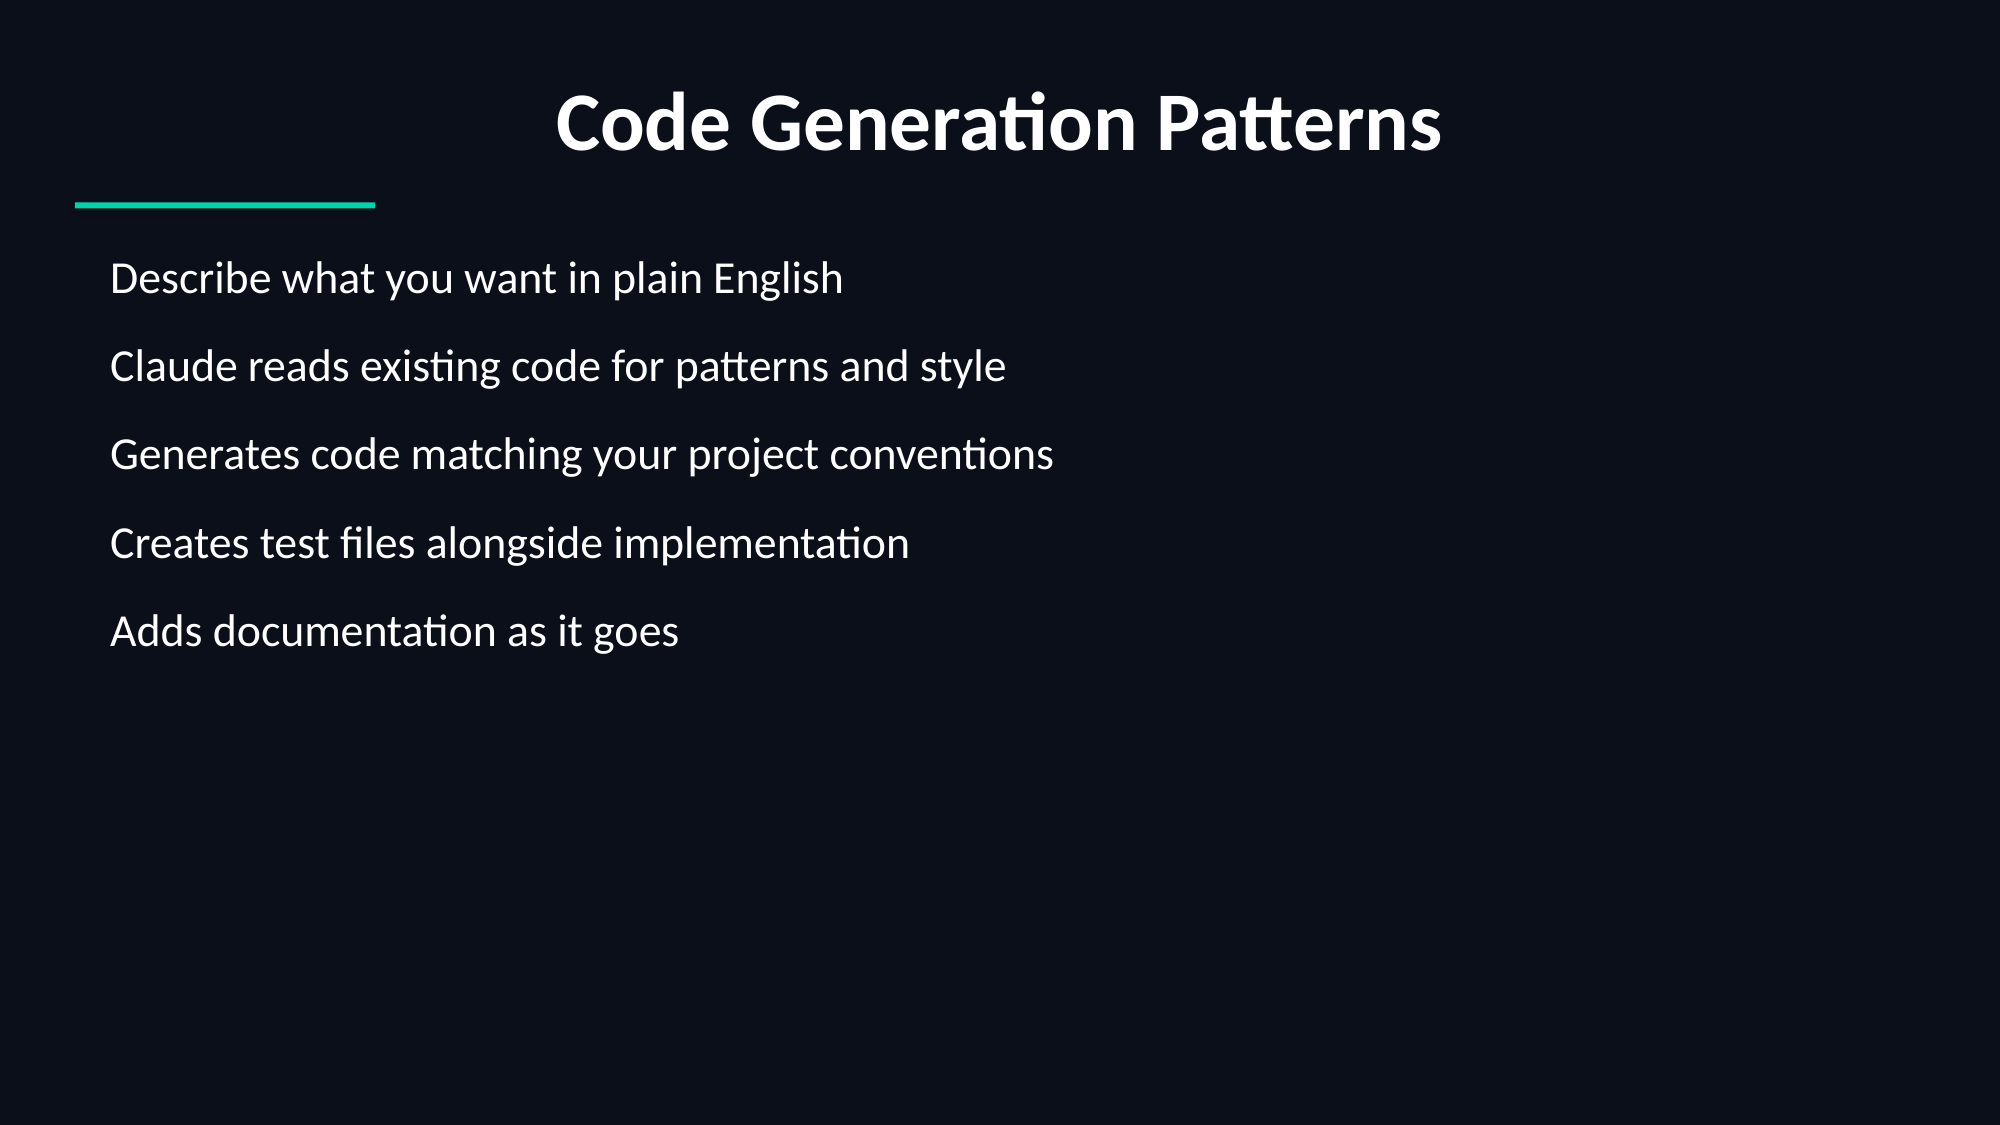

Code Generation Patterns

  Describe what you want in plain English
  Claude reads existing code for patterns and style
  Generates code matching your project conventions
  Creates test files alongside implementation
  Adds documentation as it goes